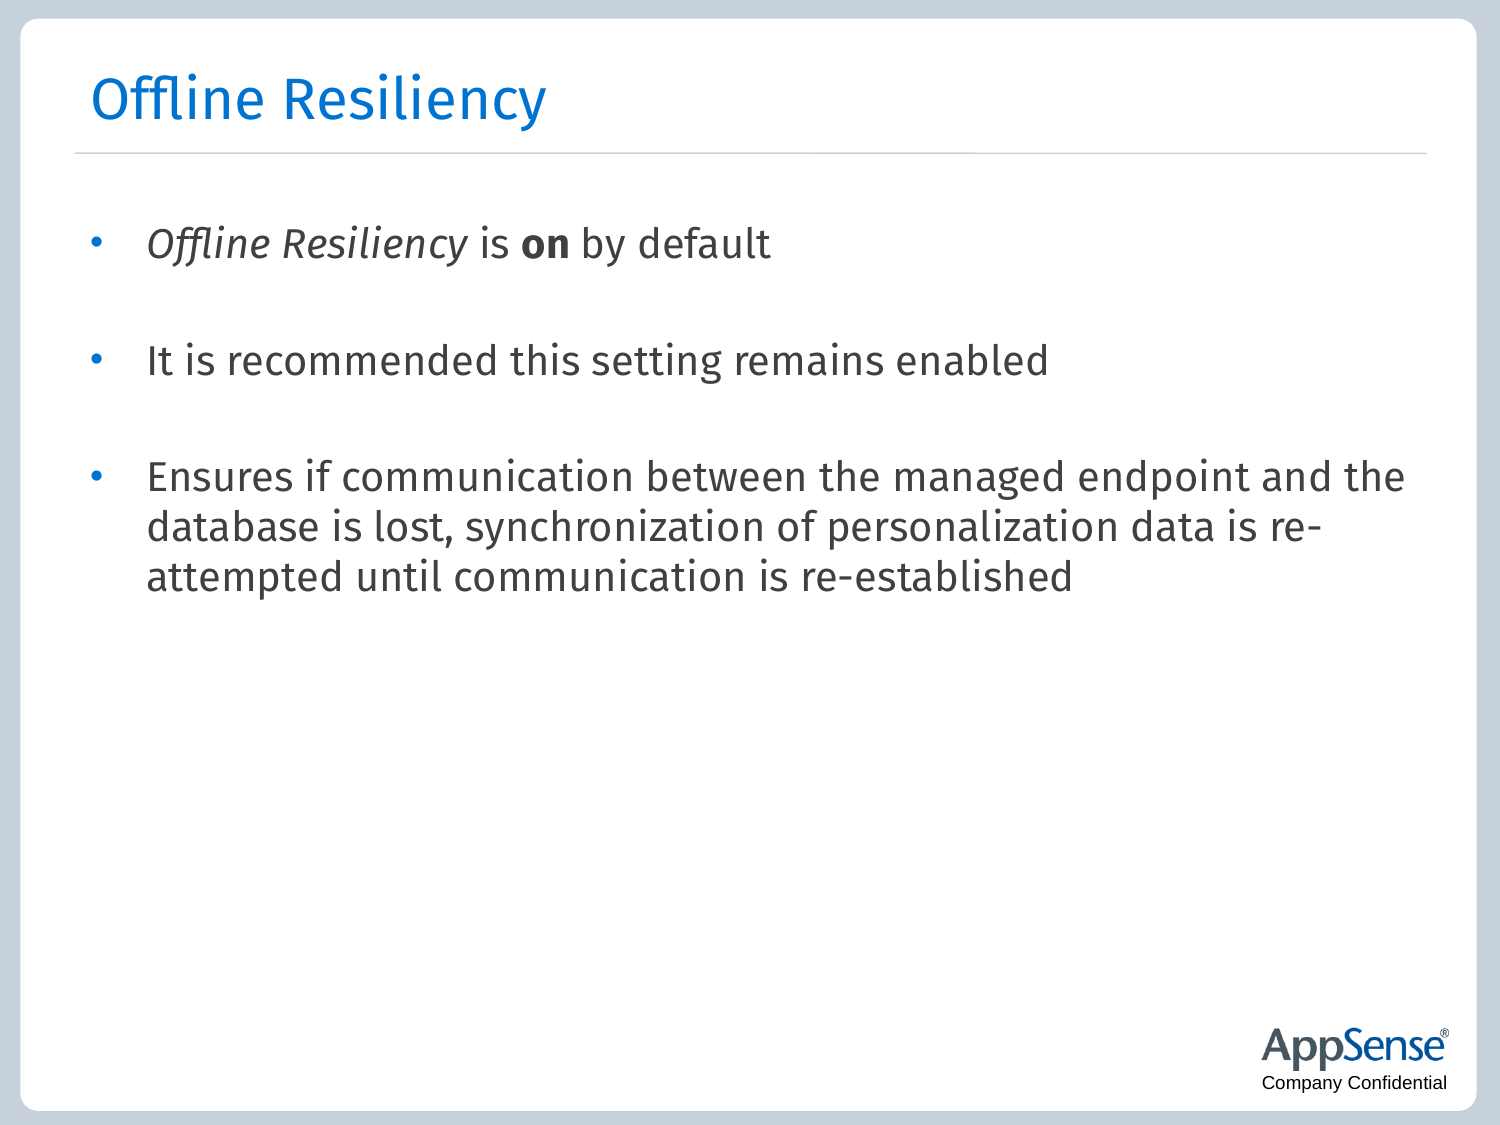

# Offline Resiliency
Offline Resiliency is on by default

It is recommended this setting remains enabled

Ensures if communication between the managed endpoint and the database is lost, synchronization of personalization data is re-attempted until communication is re-established